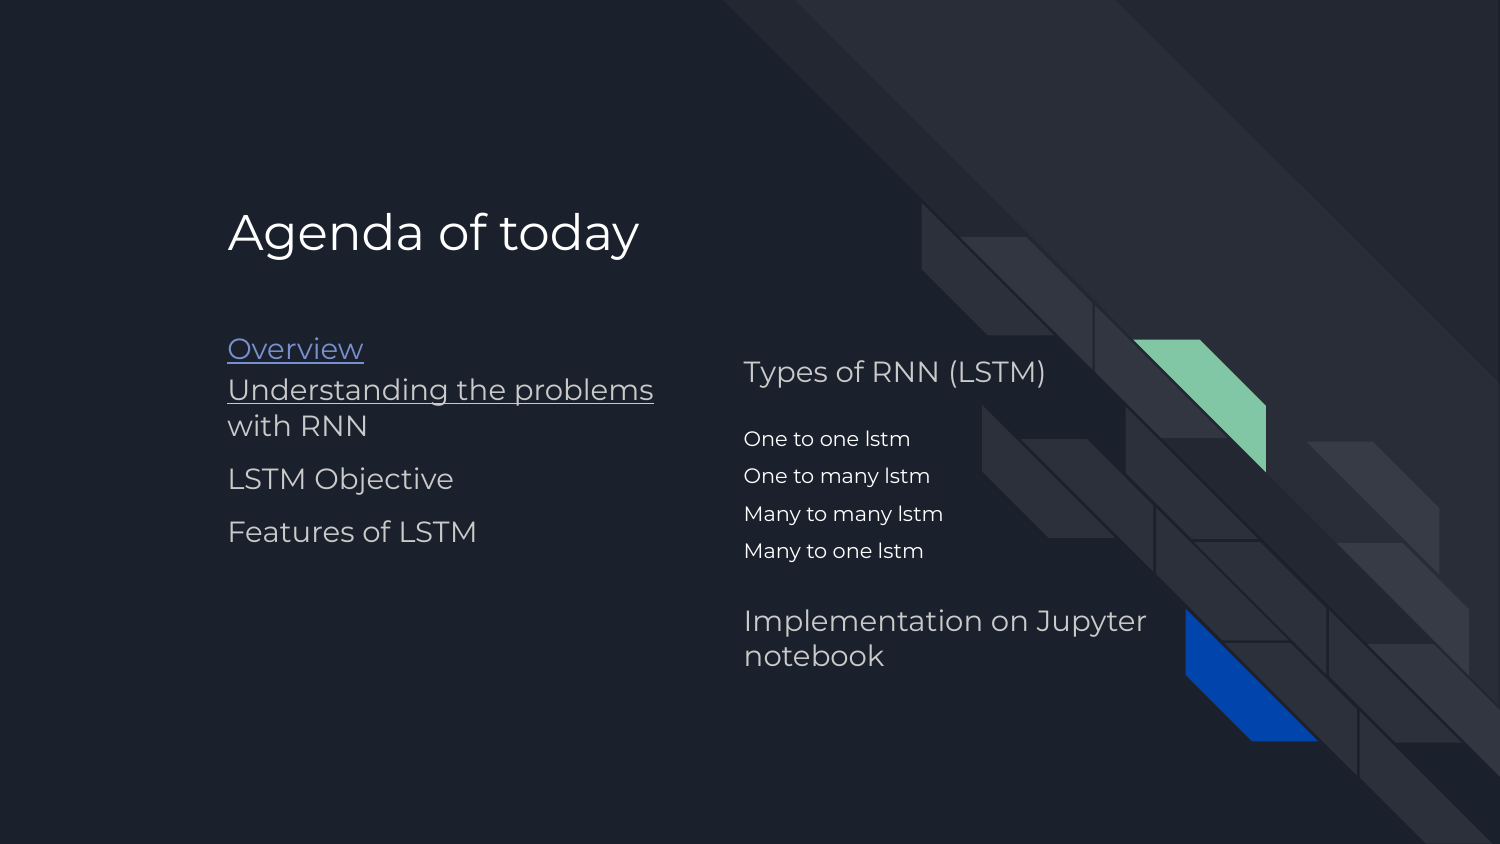

# Agenda of today
Overview

Types of RNN (LSTM)
Understanding the problems with RNN

One to one lstm
One to many lstm
Many to many lstm
Many to one lstm

LSTM Objective
Features of LSTM

Implementation on Jupyter notebook